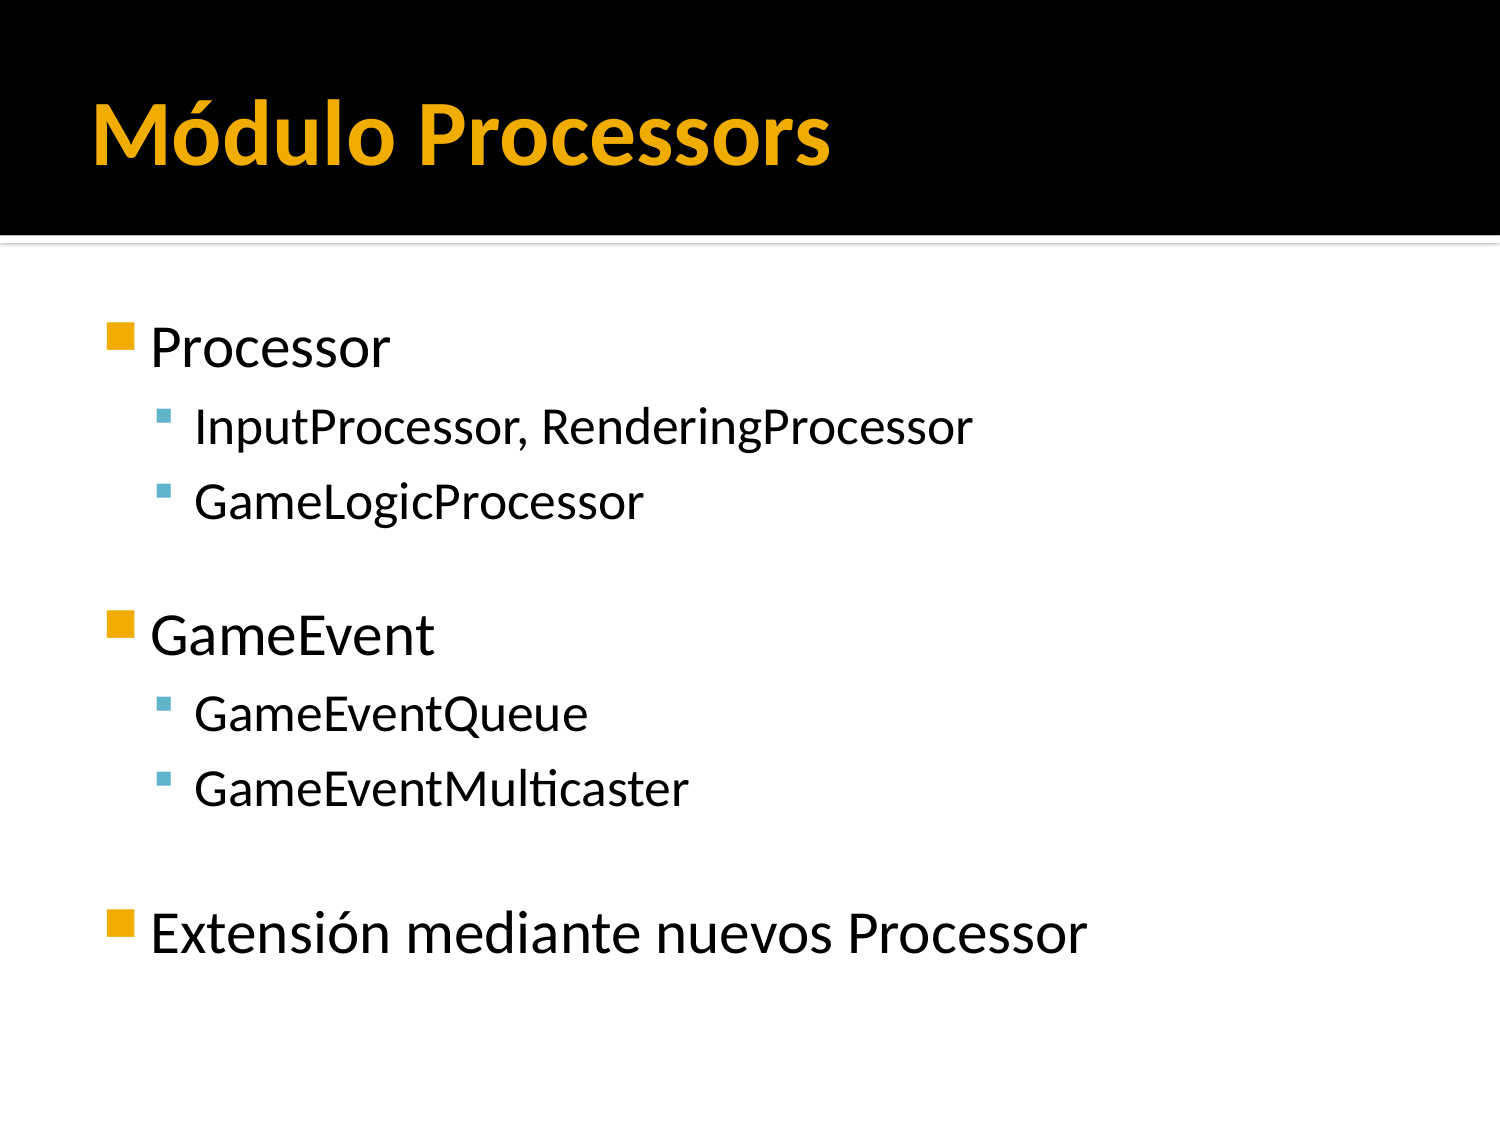

# Módulo Processors
Processor
InputProcessor, RenderingProcessor
GameLogicProcessor
GameEvent
GameEventQueue
GameEventMulticaster

Extensión mediante nuevos Processor